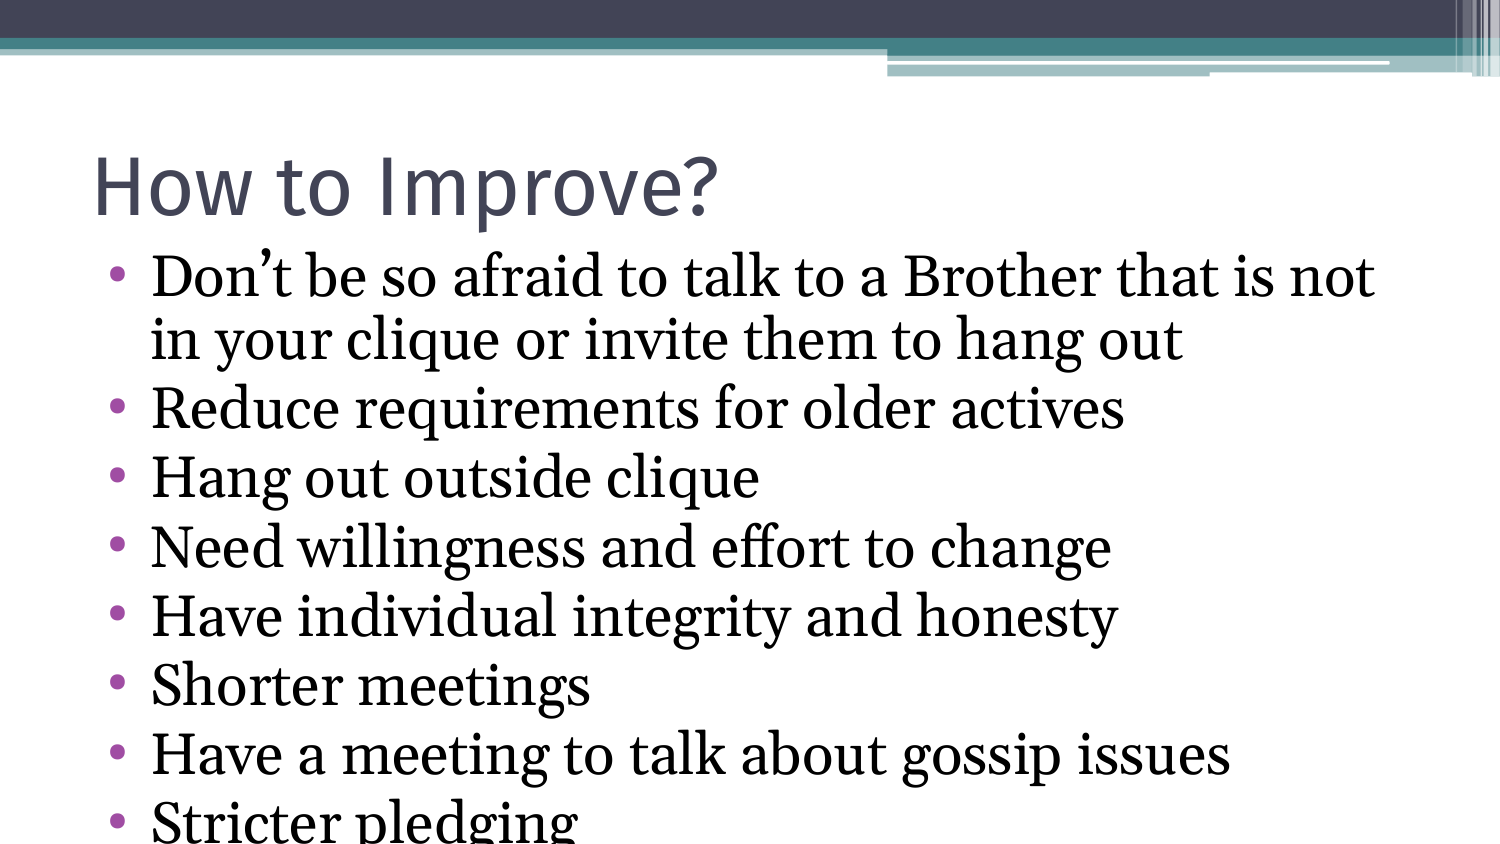

# How to Improve?
Don’t be so afraid to talk to a Brother that is not in your clique or invite them to hang out
Reduce requirements for older actives
Hang out outside clique
Need willingness and effort to change
Have individual integrity and honesty
Shorter meetings
Have a meeting to talk about gossip issues
Stricter pledging